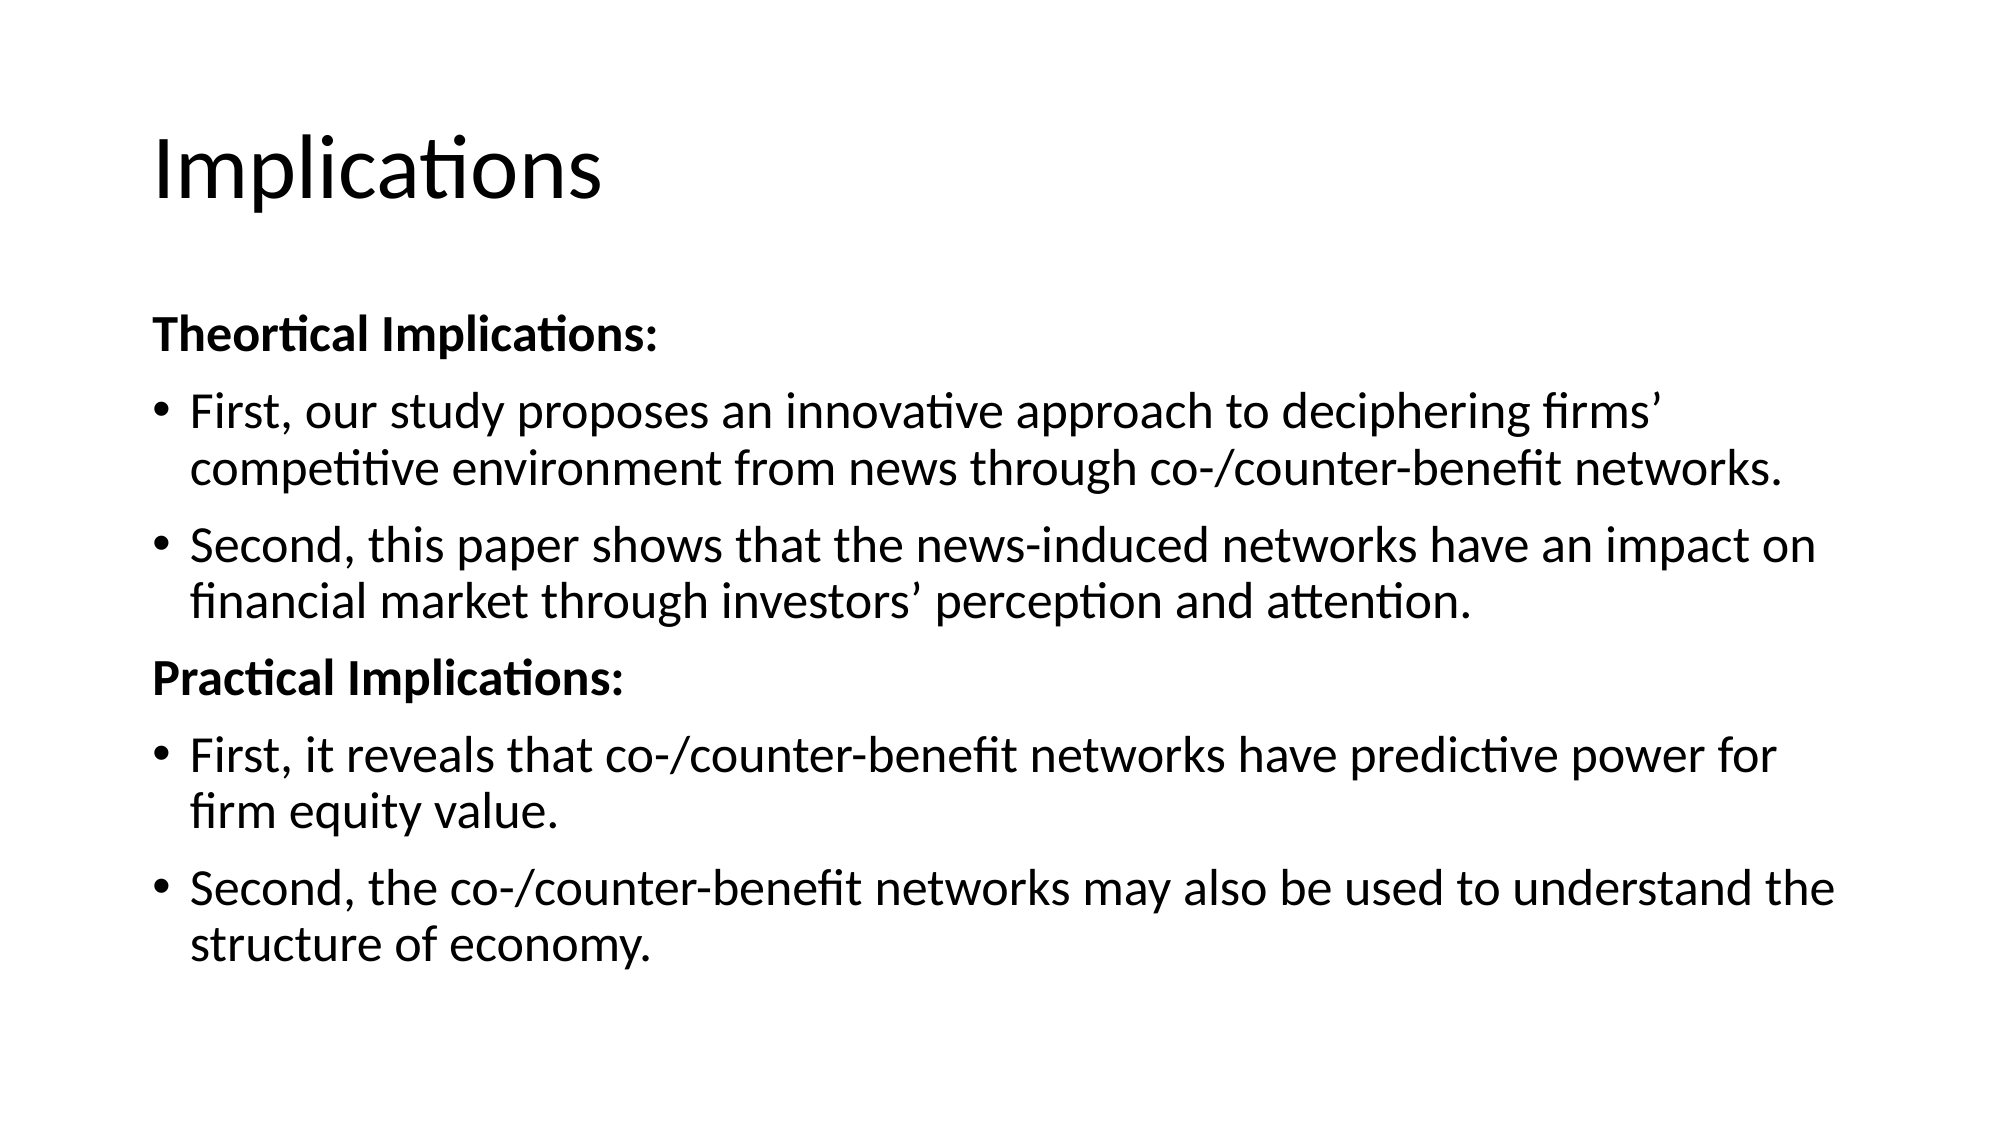

# Implications
Theortical Implications:
First, our study proposes an innovative approach to deciphering firms’ competitive environment from news through co-/counter-benefit networks.
Second, this paper shows that the news-induced networks have an impact on financial market through investors’ perception and attention.
Practical Implications:
First, it reveals that co-/counter-benefit networks have predictive power for firm equity value.
Second, the co-/counter-benefit networks may also be used to understand the structure of economy.